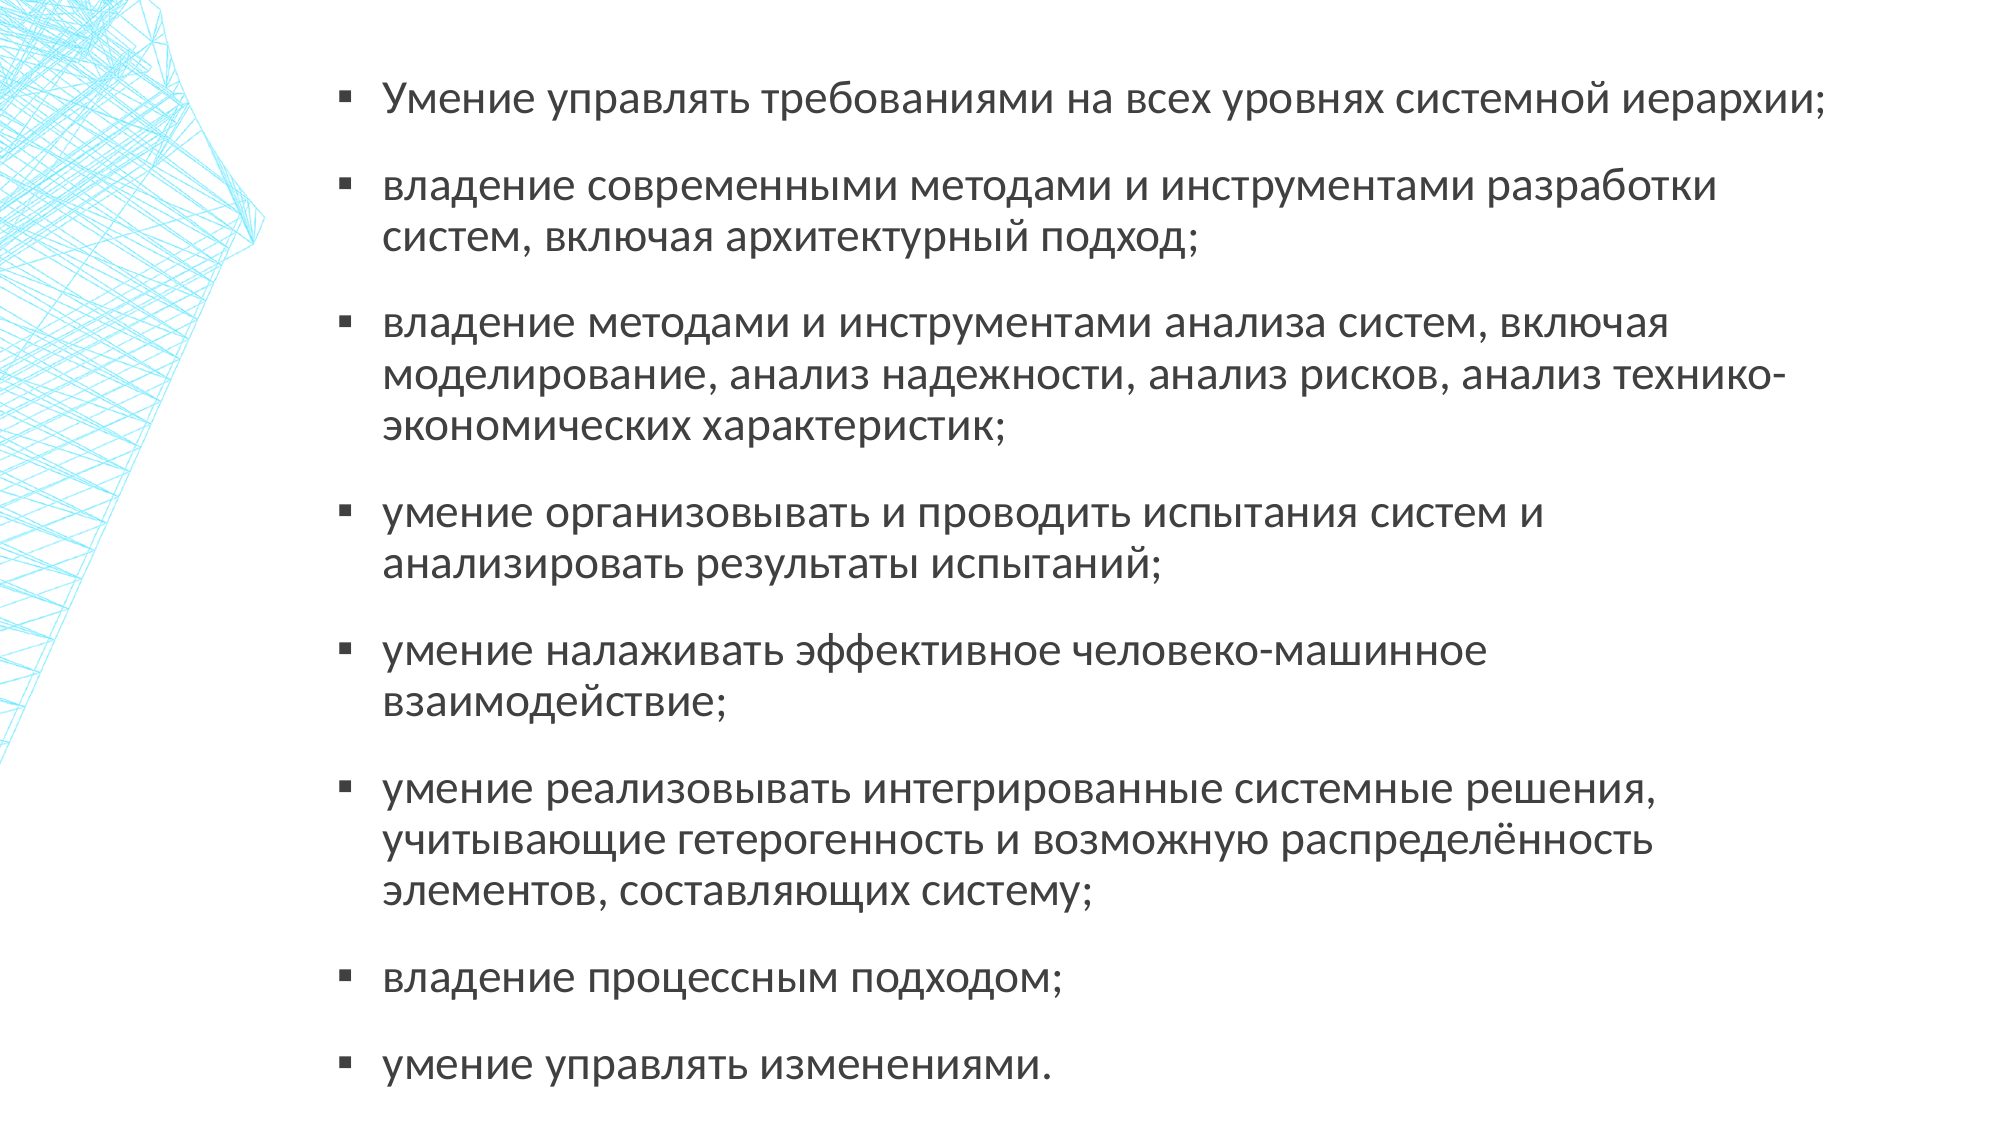

Умение управлять требованиями на всех уровнях системной иерархии;
владение современными методами и инструментами разработки систем, включая архитектурный подход;
владение методами и инструментами анализа систем, включая моделирование, анализ надежности, анализ рисков, анализ технико-экономических характеристик;
умение организовывать и проводить испытания систем и анализировать результаты испытаний;
умение налаживать эффективное человеко-машинное взаимодействие;
умение реализовывать интегрированные системные решения, учитывающие гетерогенность и возможную распределённость элементов, составляющих систему;
владение процессным подходом;
умение управлять изменениями.